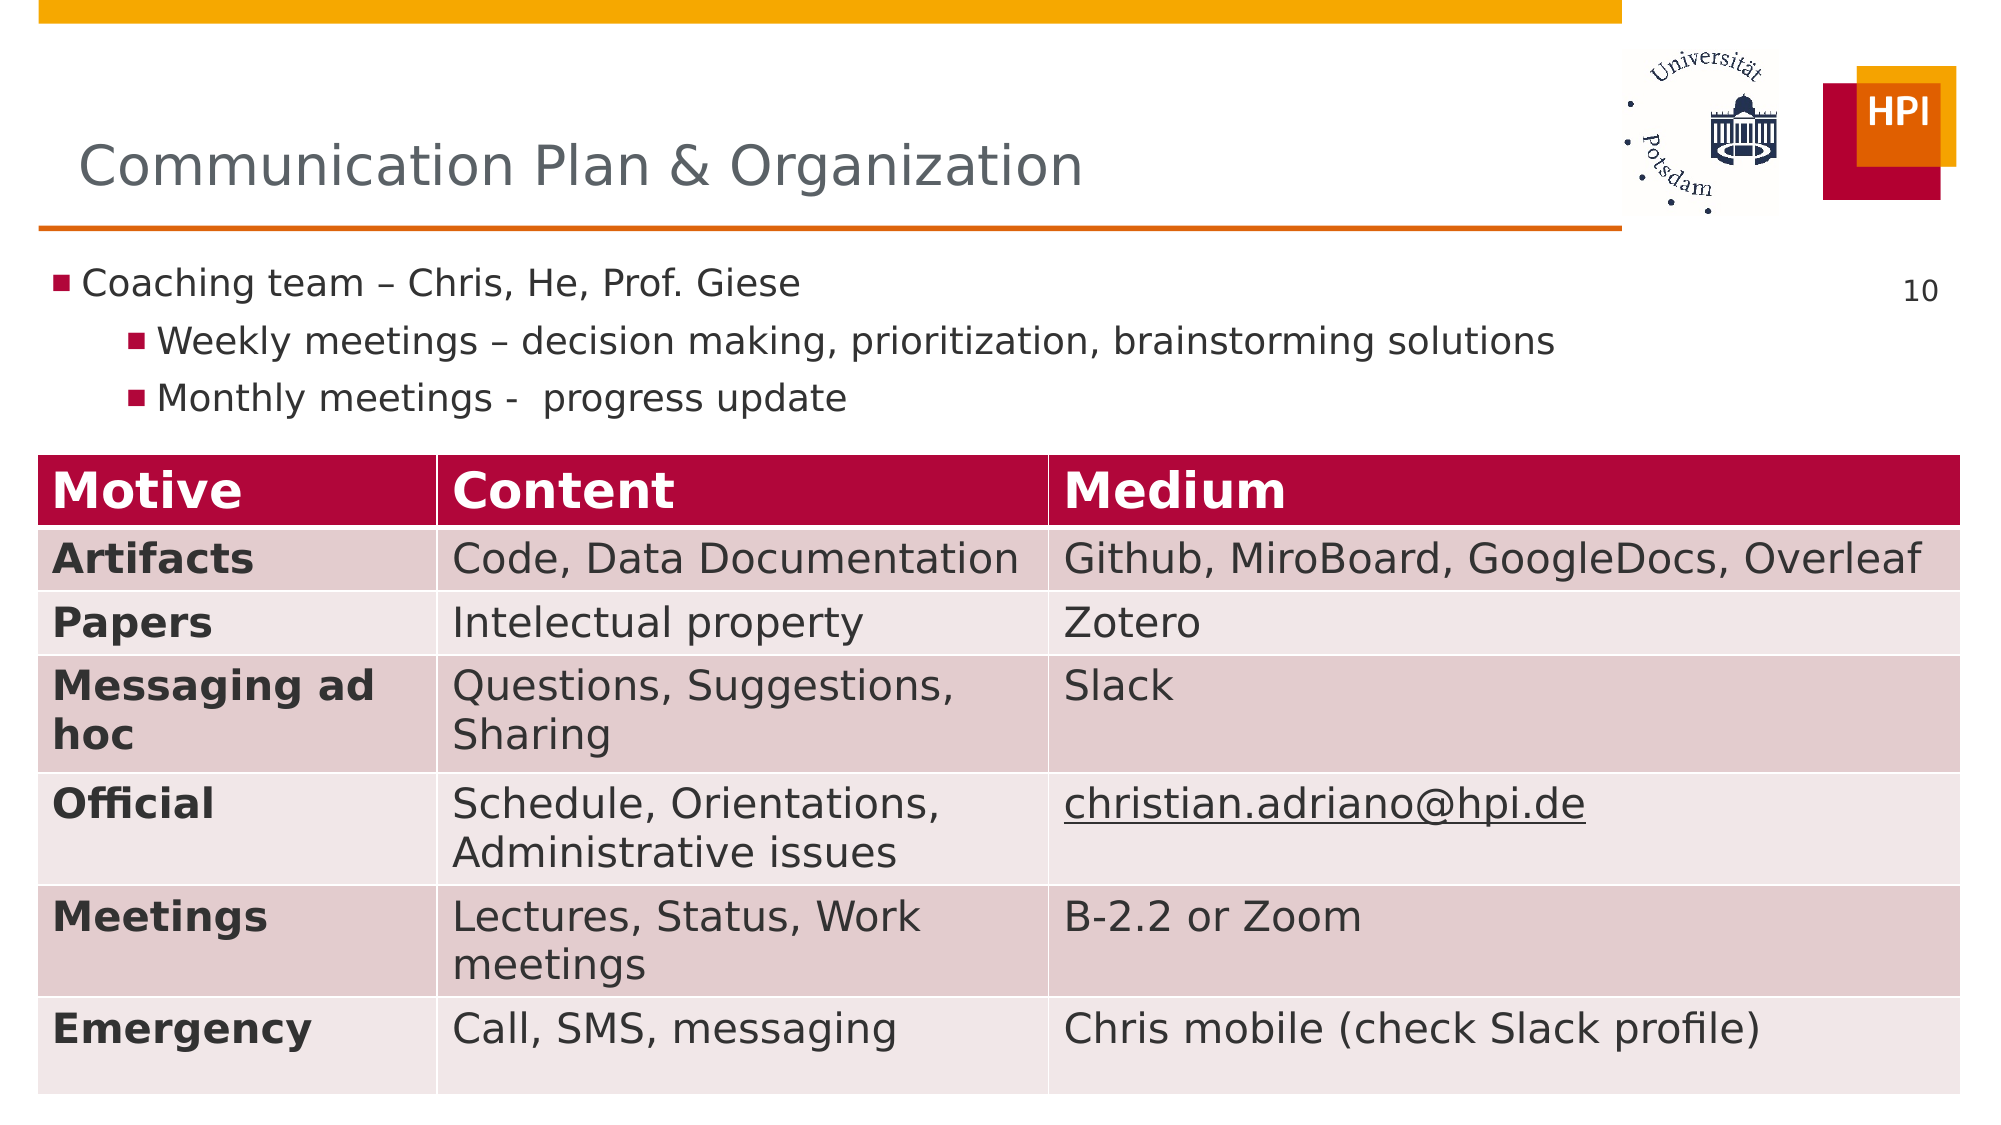

# Communication Plan & Organization
Coaching team – Chris, He, Prof. Giese
Weekly meetings – decision making, prioritization, brainstorming solutions
Monthly meetings -  progress update
10
| Motive | Content | Medium |
| --- | --- | --- |
| Artifacts | Code, Data Documentation | Github, MiroBoard, GoogleDocs, Overleaf |
| Papers | Intelectual property | Zotero |
| Messaging ad hoc | Questions, Suggestions, Sharing | Slack |
| Official | Schedule, Orientations, Administrative issues | christian.adriano@hpi.de |
| Meetings | Lectures, Status, Work meetings | B-2.2 or Zoom |
| Emergency | Call, SMS, messaging | Chris mobile (check Slack profile) |